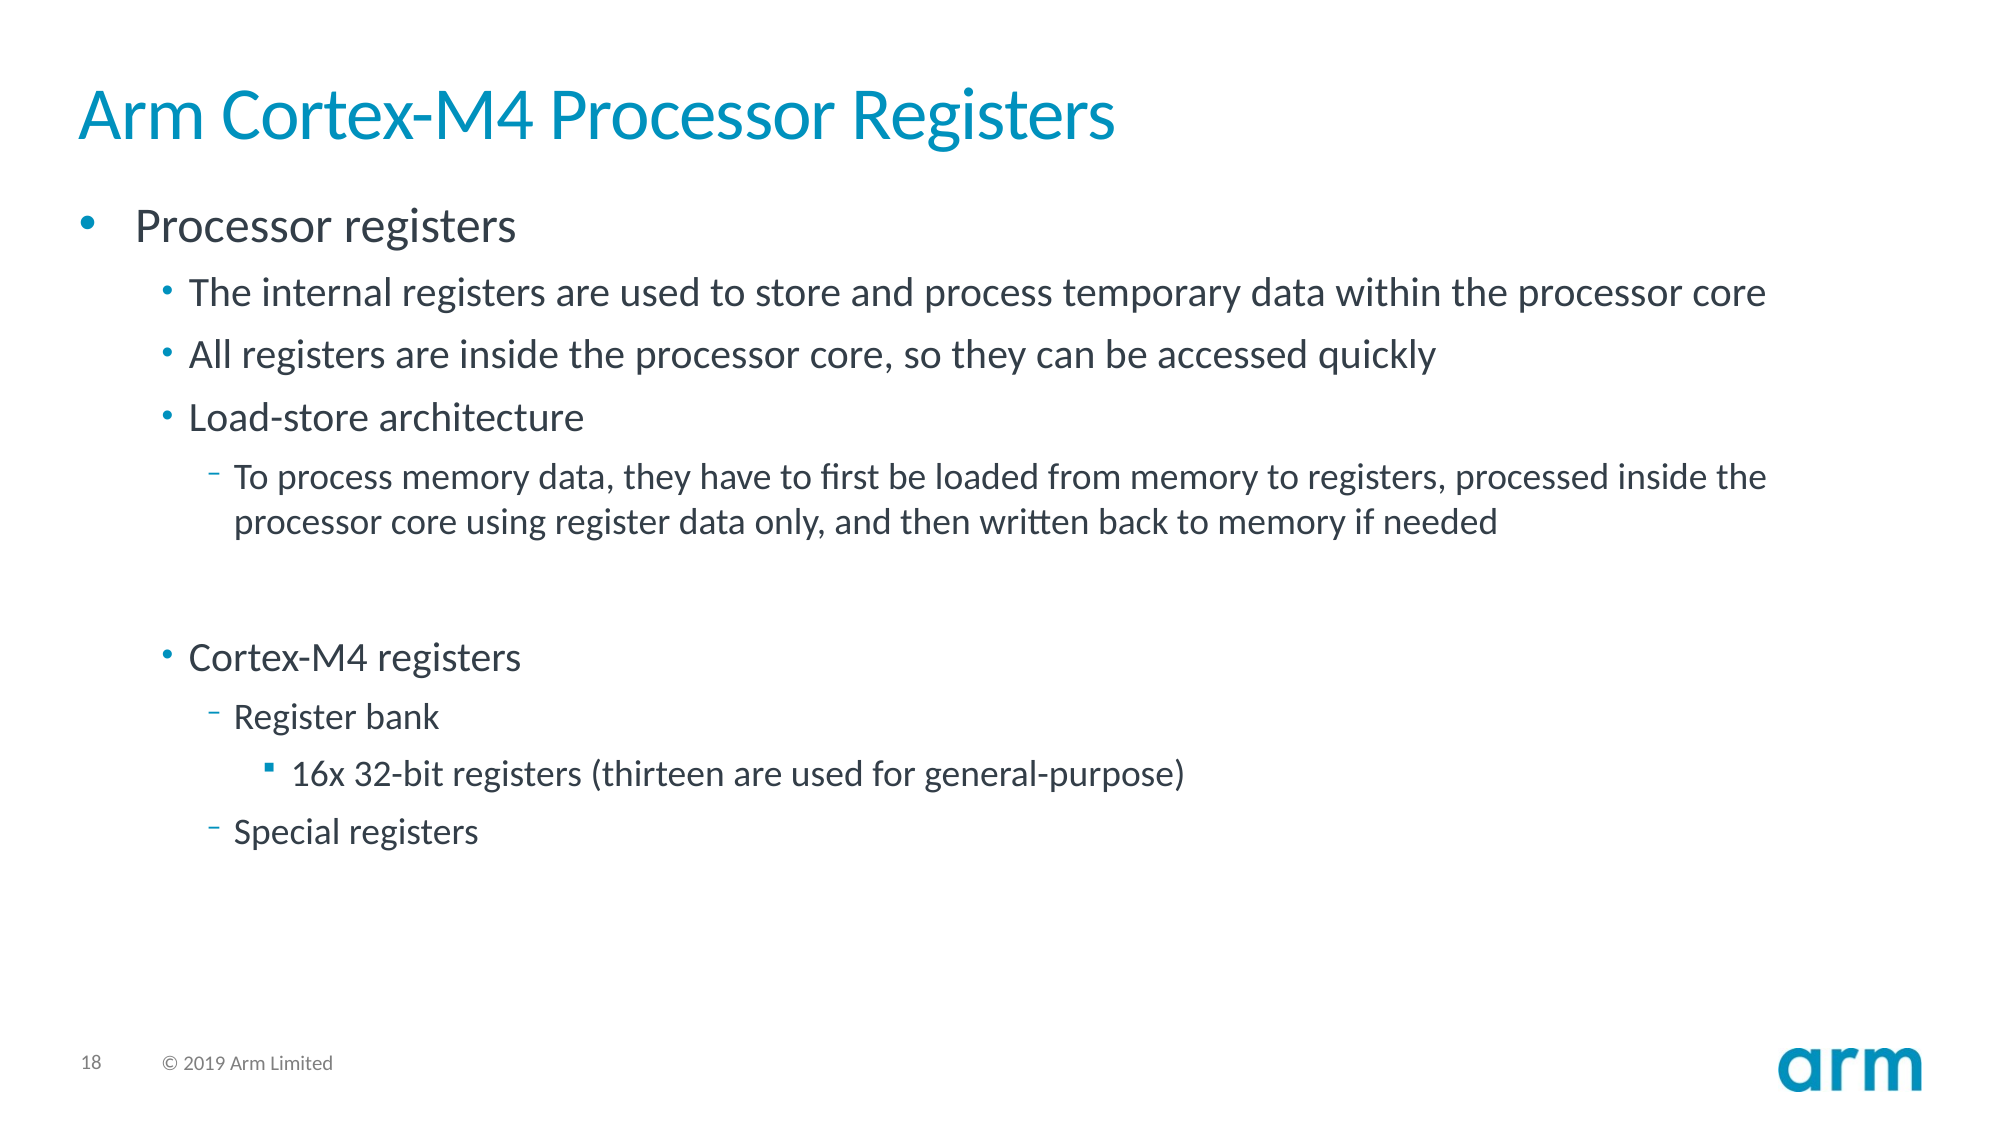

# Arm Cortex-M4 Processor Registers
Processor registers
The internal registers are used to store and process temporary data within the processor core
All registers are inside the processor core, so they can be accessed quickly
Load-store architecture
To process memory data, they have to first be loaded from memory to registers, processed inside the processor core using register data only, and then written back to memory if needed

Cortex-M4 registers
Register bank
16x 32-bit registers (thirteen are used for general-purpose)
Special registers